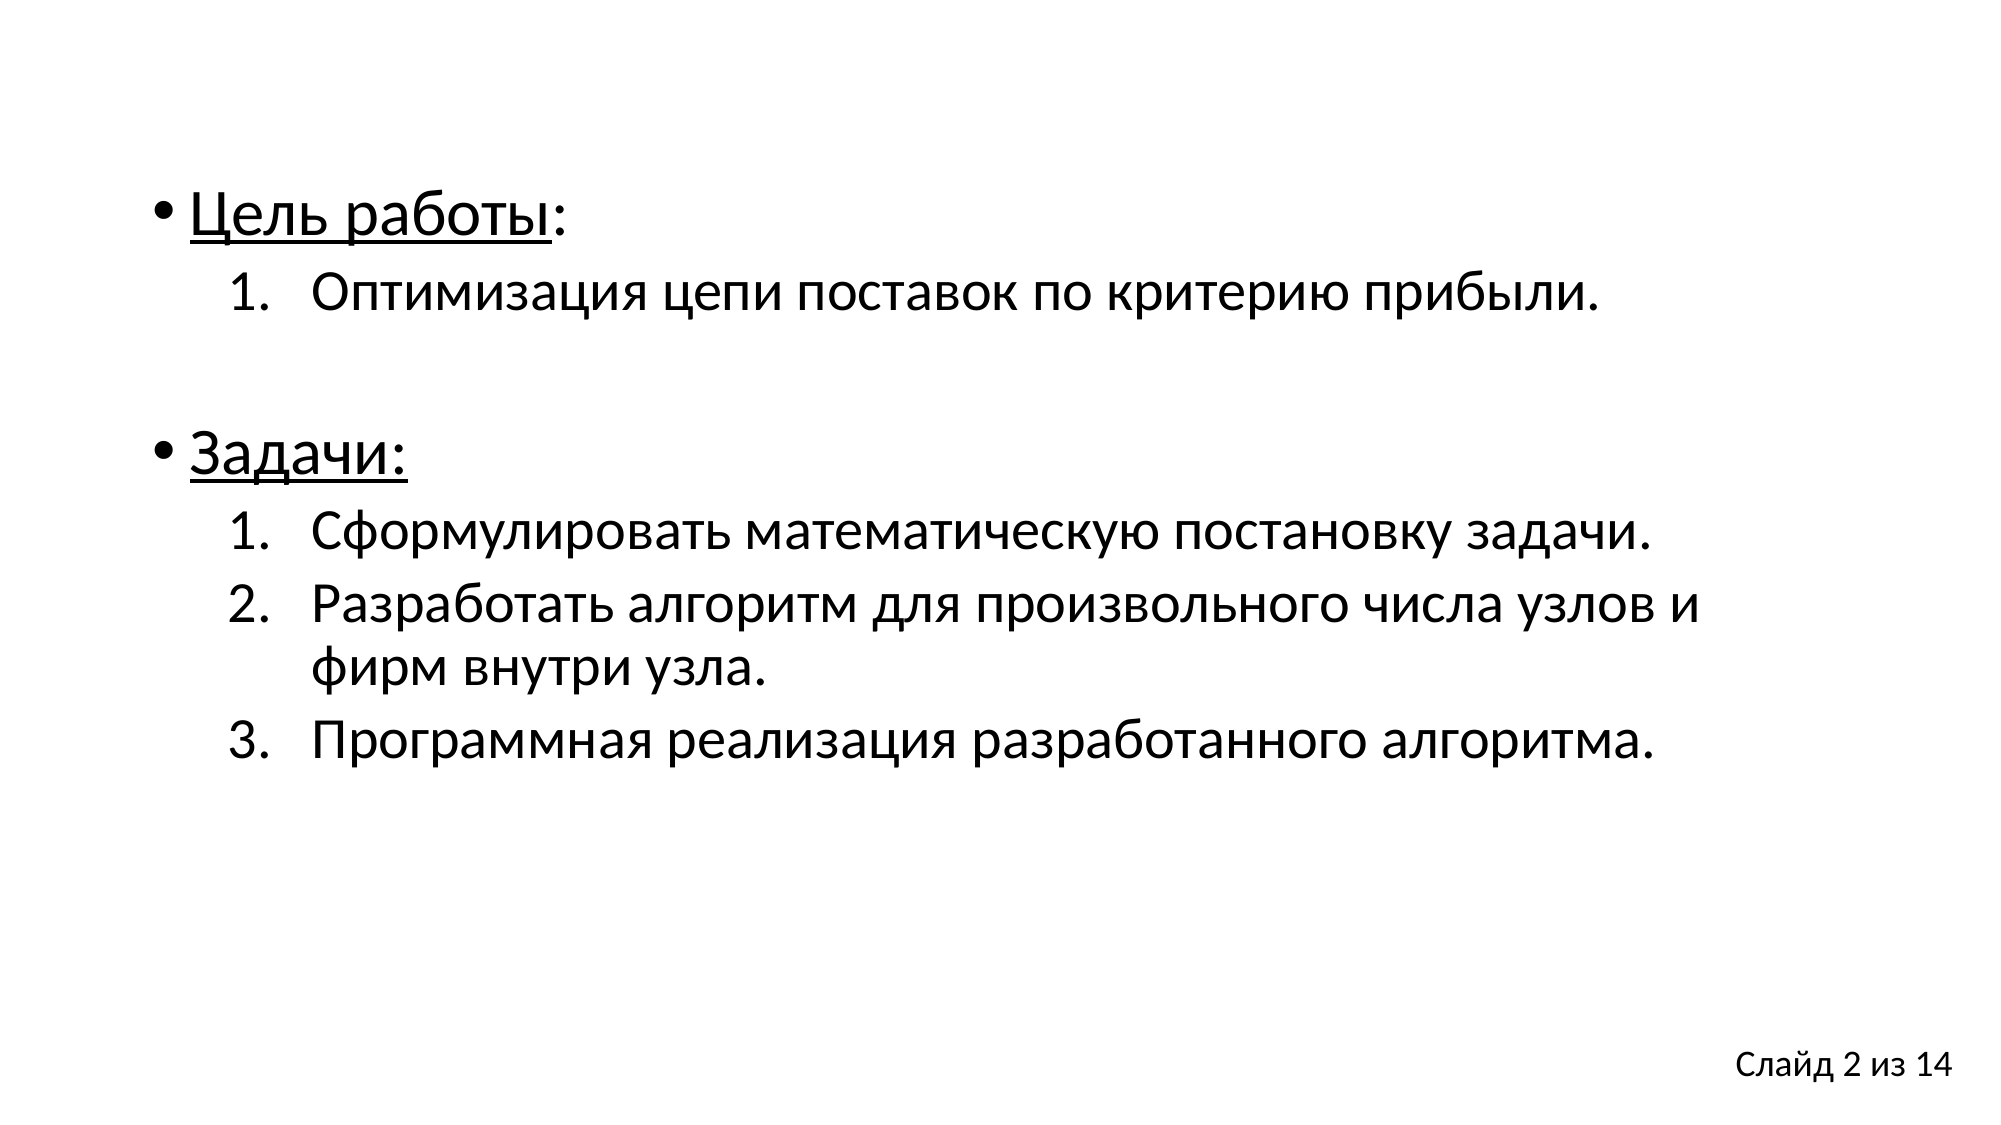

Цель работы:
Оптимизация цепи поставок по критерию прибыли.

Задачи:
Сформулировать математическую постановку задачи.
Разработать алгоритм для произвольного числа узлов и фирм внутри узла.
Программная реализация разработанного алгоритма.

Слайд 2 из 14